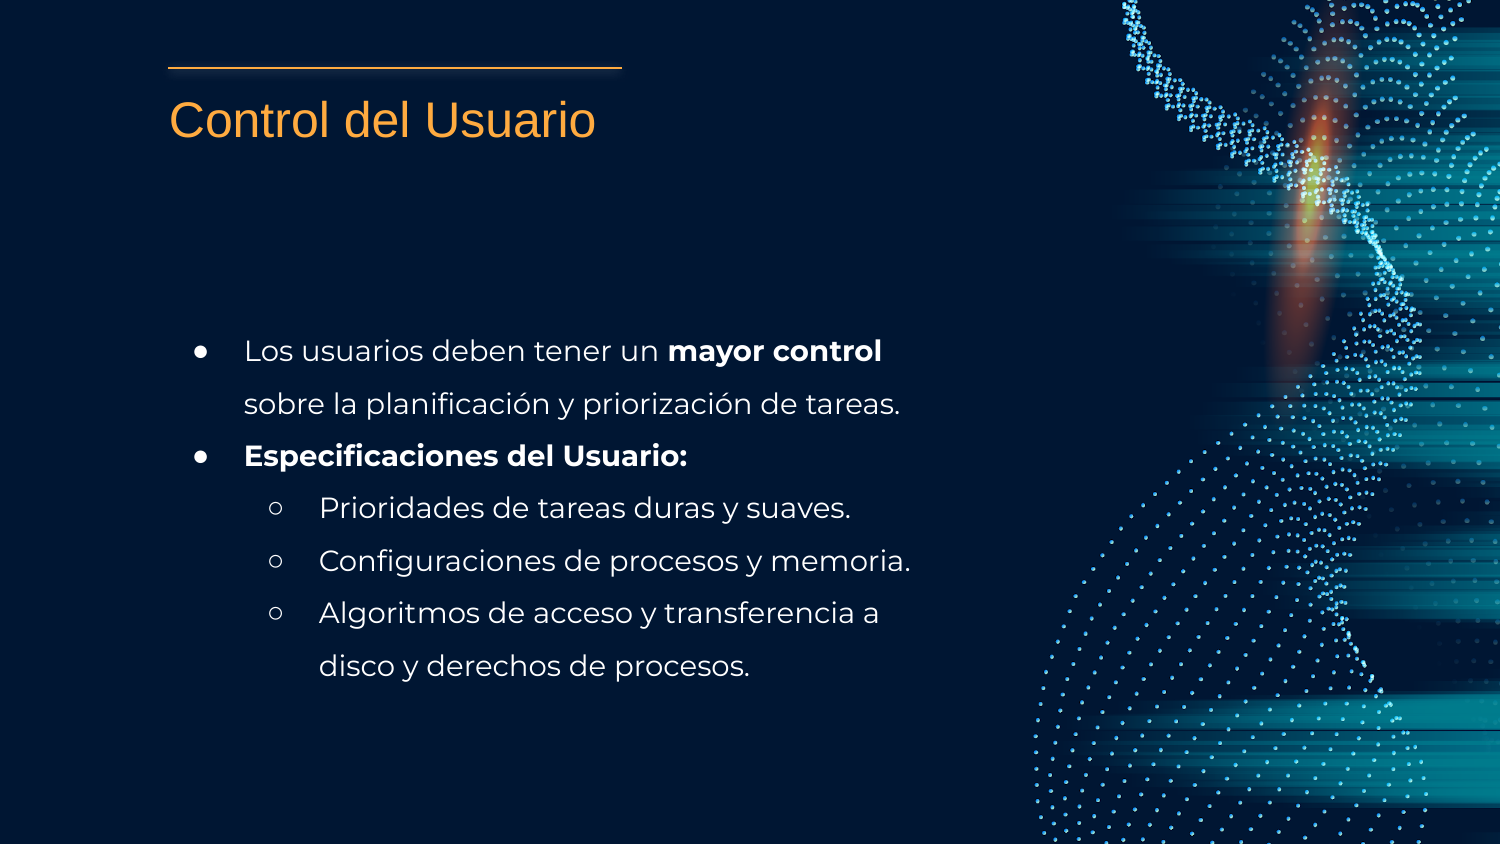

# Control del Usuario
Los usuarios deben tener un mayor control sobre la planificación y priorización de tareas.
Especificaciones del Usuario:
Prioridades de tareas duras y suaves.
Configuraciones de procesos y memoria.
Algoritmos de acceso y transferencia a disco y derechos de procesos.